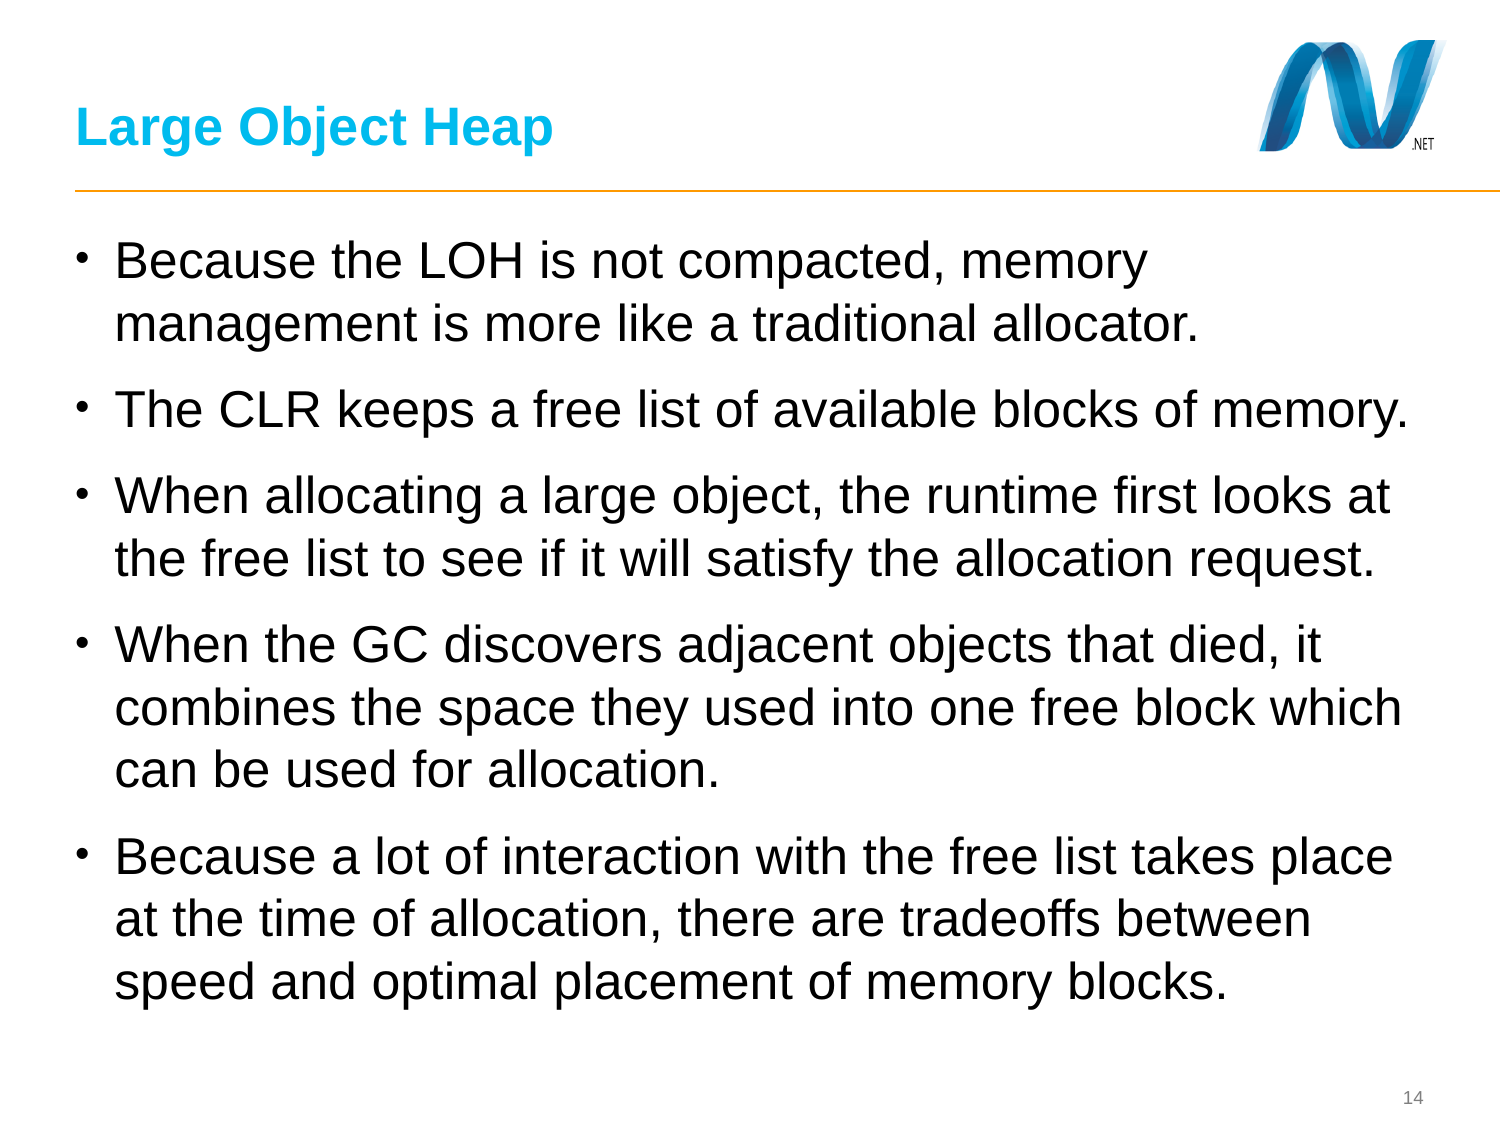

# Large Object Heap
Because the LOH is not compacted, memory management is more like a traditional allocator.
The CLR keeps a free list of available blocks of memory.
When allocating a large object, the runtime first looks at the free list to see if it will satisfy the allocation request.
When the GC discovers adjacent objects that died, it combines the space they used into one free block which can be used for allocation.
Because a lot of interaction with the free list takes place at the time of allocation, there are tradeoffs between speed and optimal placement of memory blocks.